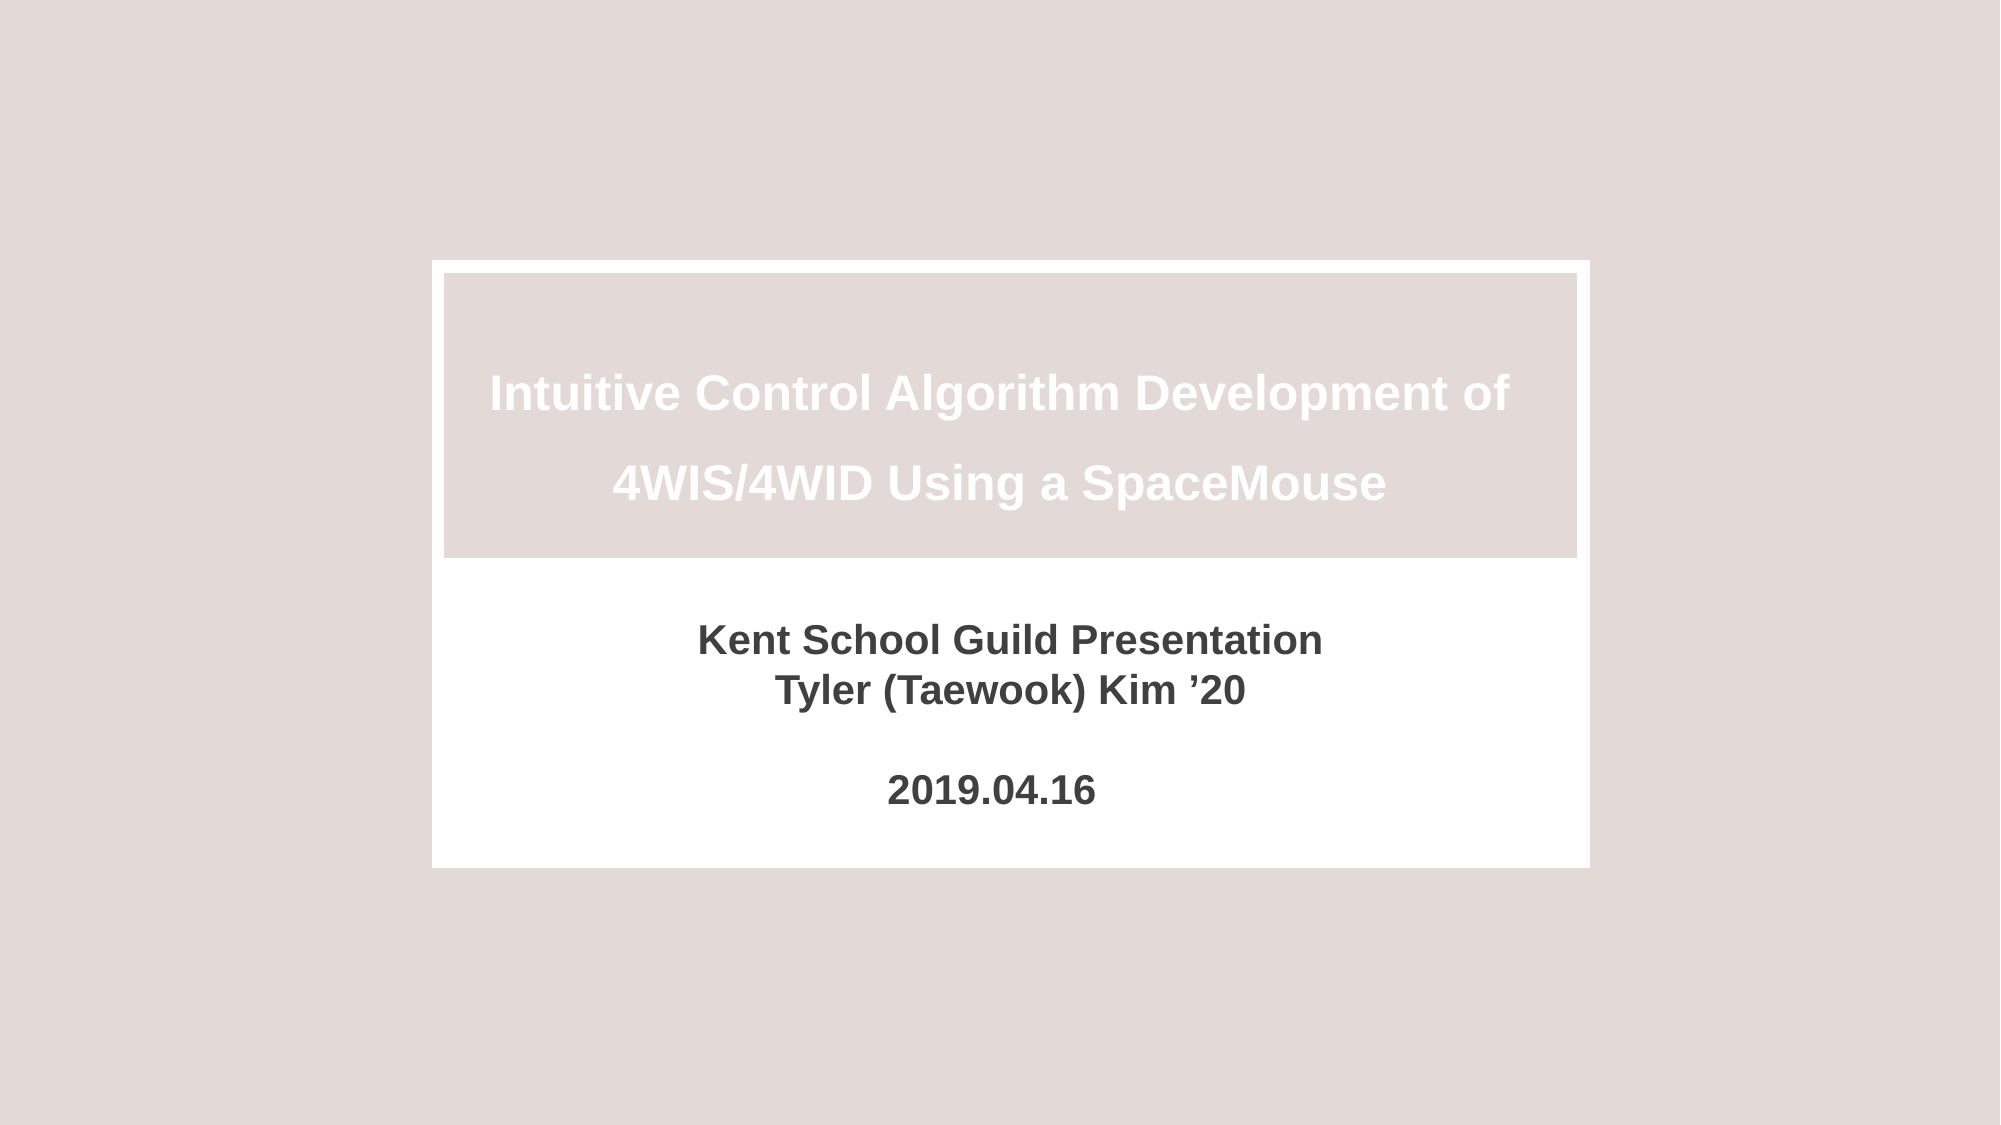

Intuitive Control Algorithm Development of 4WIS/4WID Using a SpaceMouse
Kent School Guild Presentation
Tyler (Taewook) Kim ’20

2019.04.16🎗️